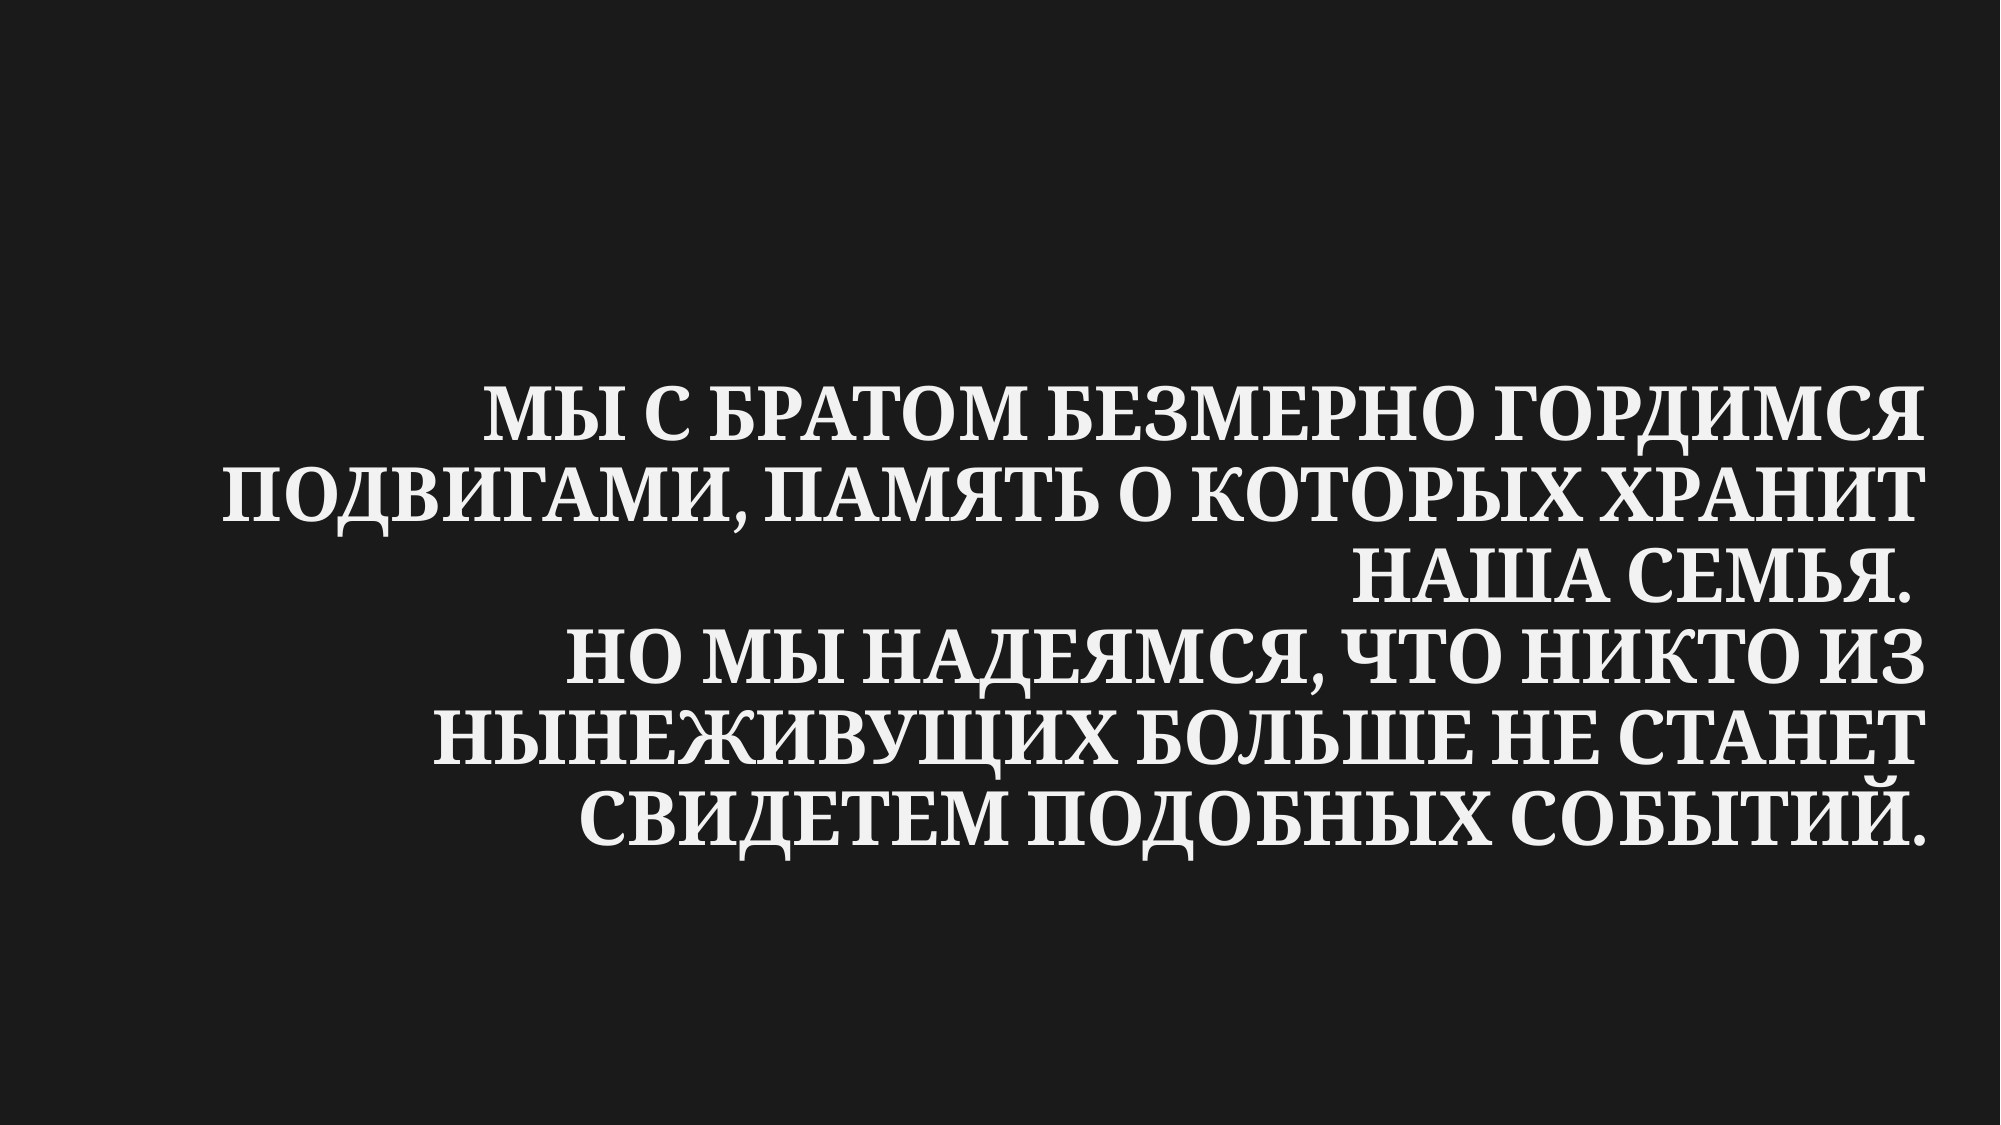

МЫ С БРАТОМ БЕЗМЕРНО ГОРДИМСЯ ПОДВИГАМИ, ПАМЯТЬ О КОТОРЫХ ХРАНИТ НАША СЕМЬЯ.
НО МЫ НАДЕЯМСЯ, ЧТО НИКТО ИЗ НЫНЕЖИВУЩИХ БОЛЬШЕ НЕ СТАНЕТ СВИДЕТЕМ ПОДОБНЫХ СОБЫТИЙ.